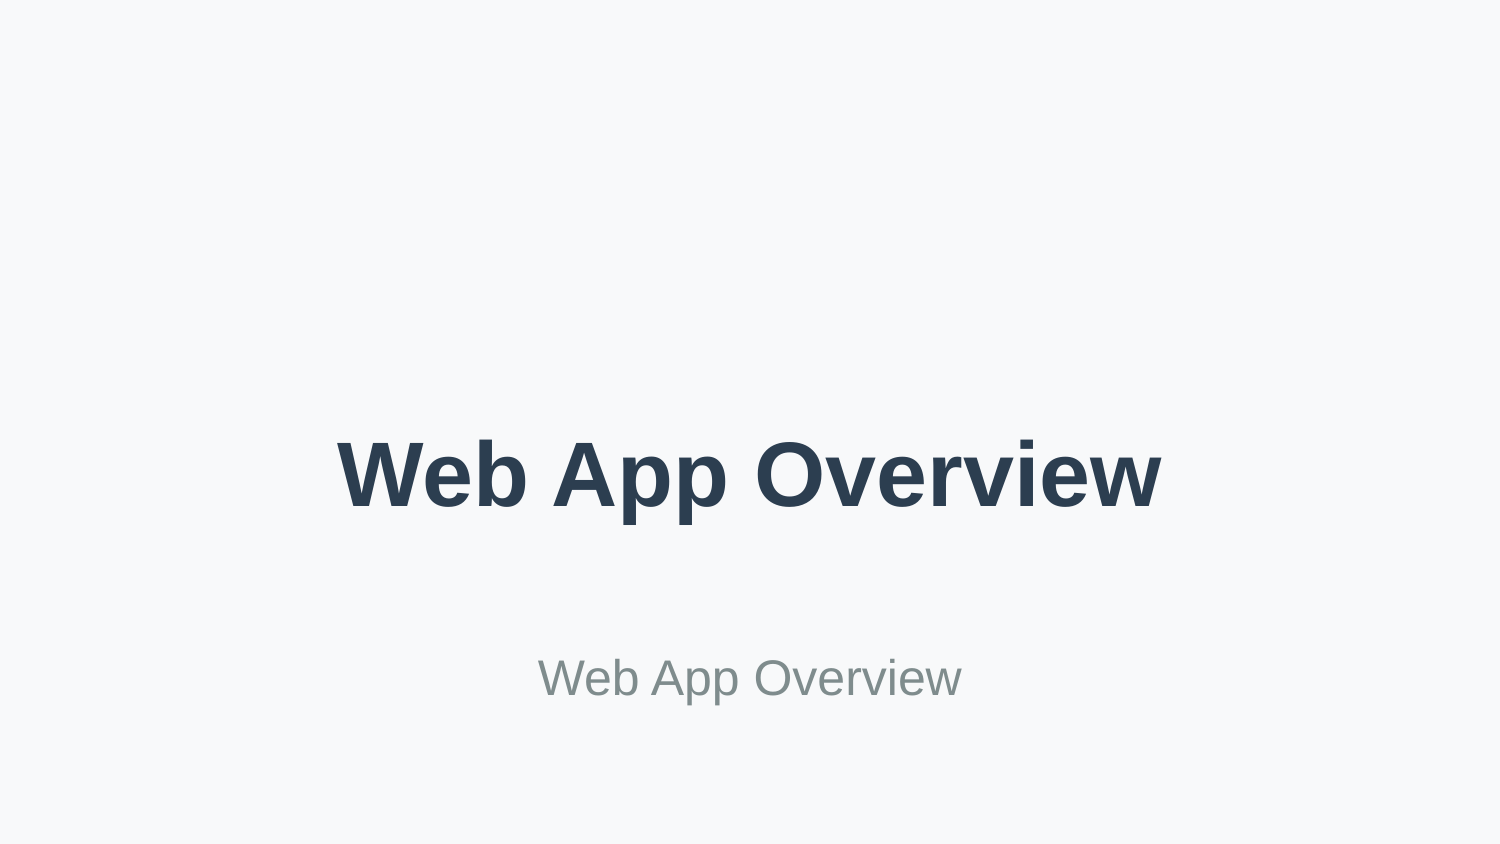

# Web App Overview
Web App Overview